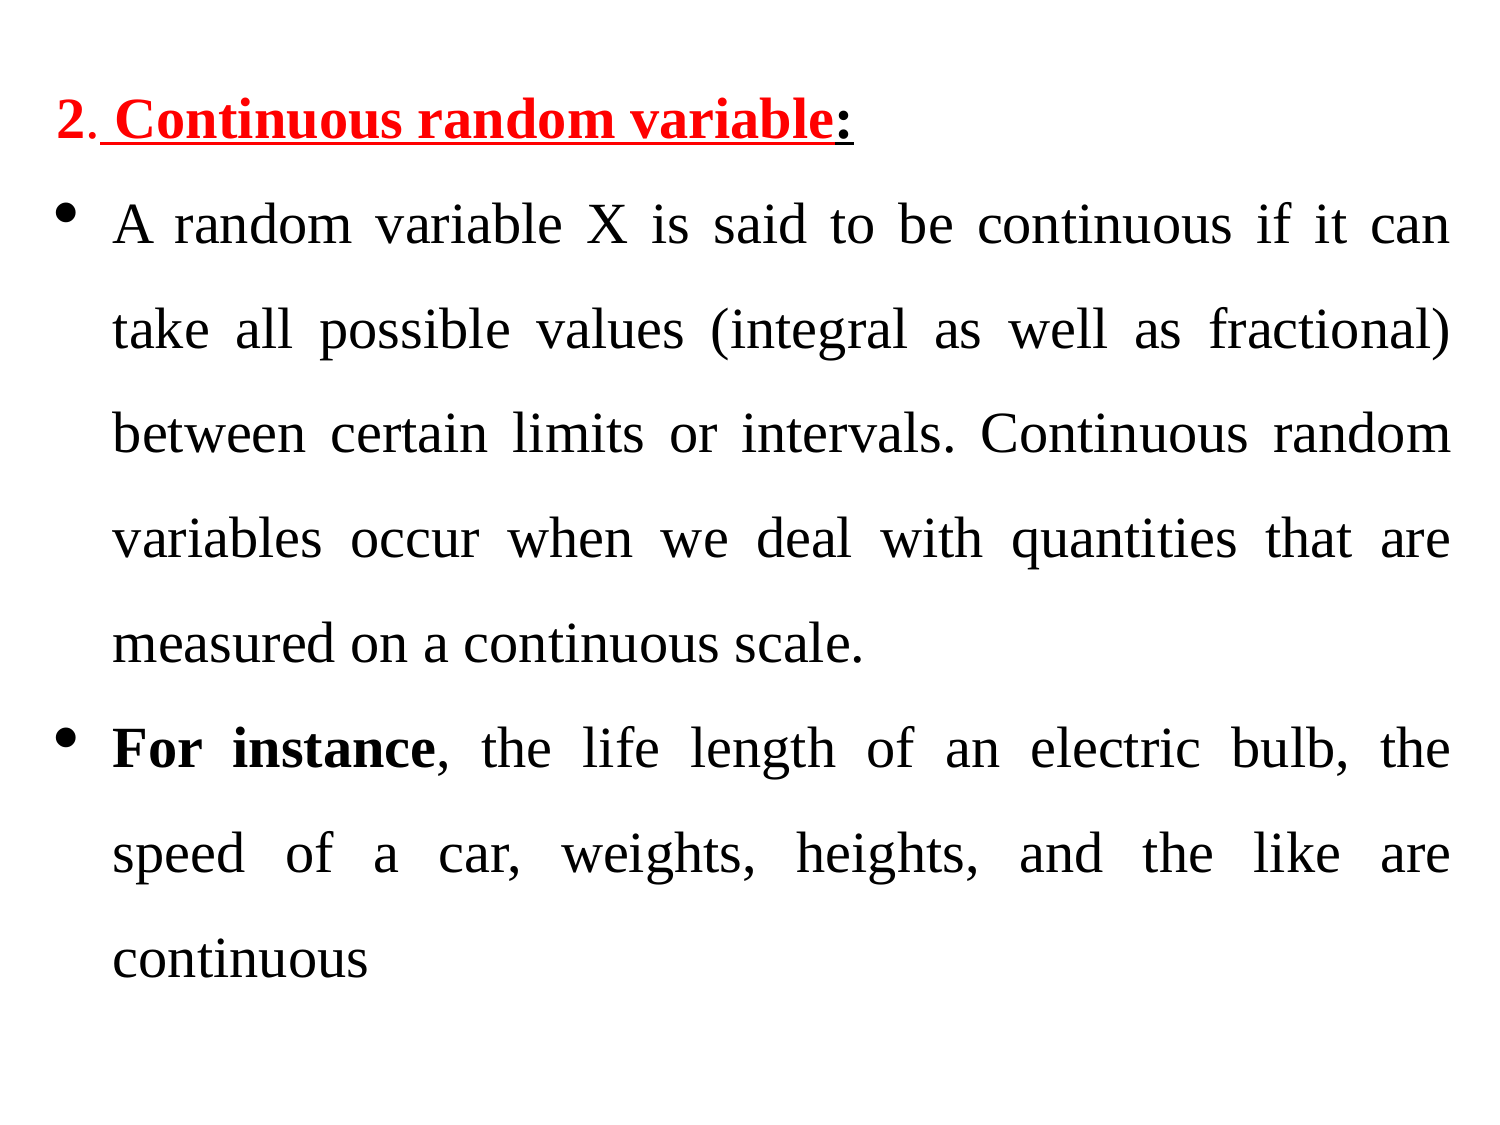

2. Continuous random variable:
A random variable X is said to be continuous if it can take all possible values (integral as well as fractional) between certain limits or intervals. Continuous random variables occur when we deal with quantities that are measured on a continuous scale.
For instance, the life length of an electric bulb, the speed of a car, weights, heights, and the like are continuous